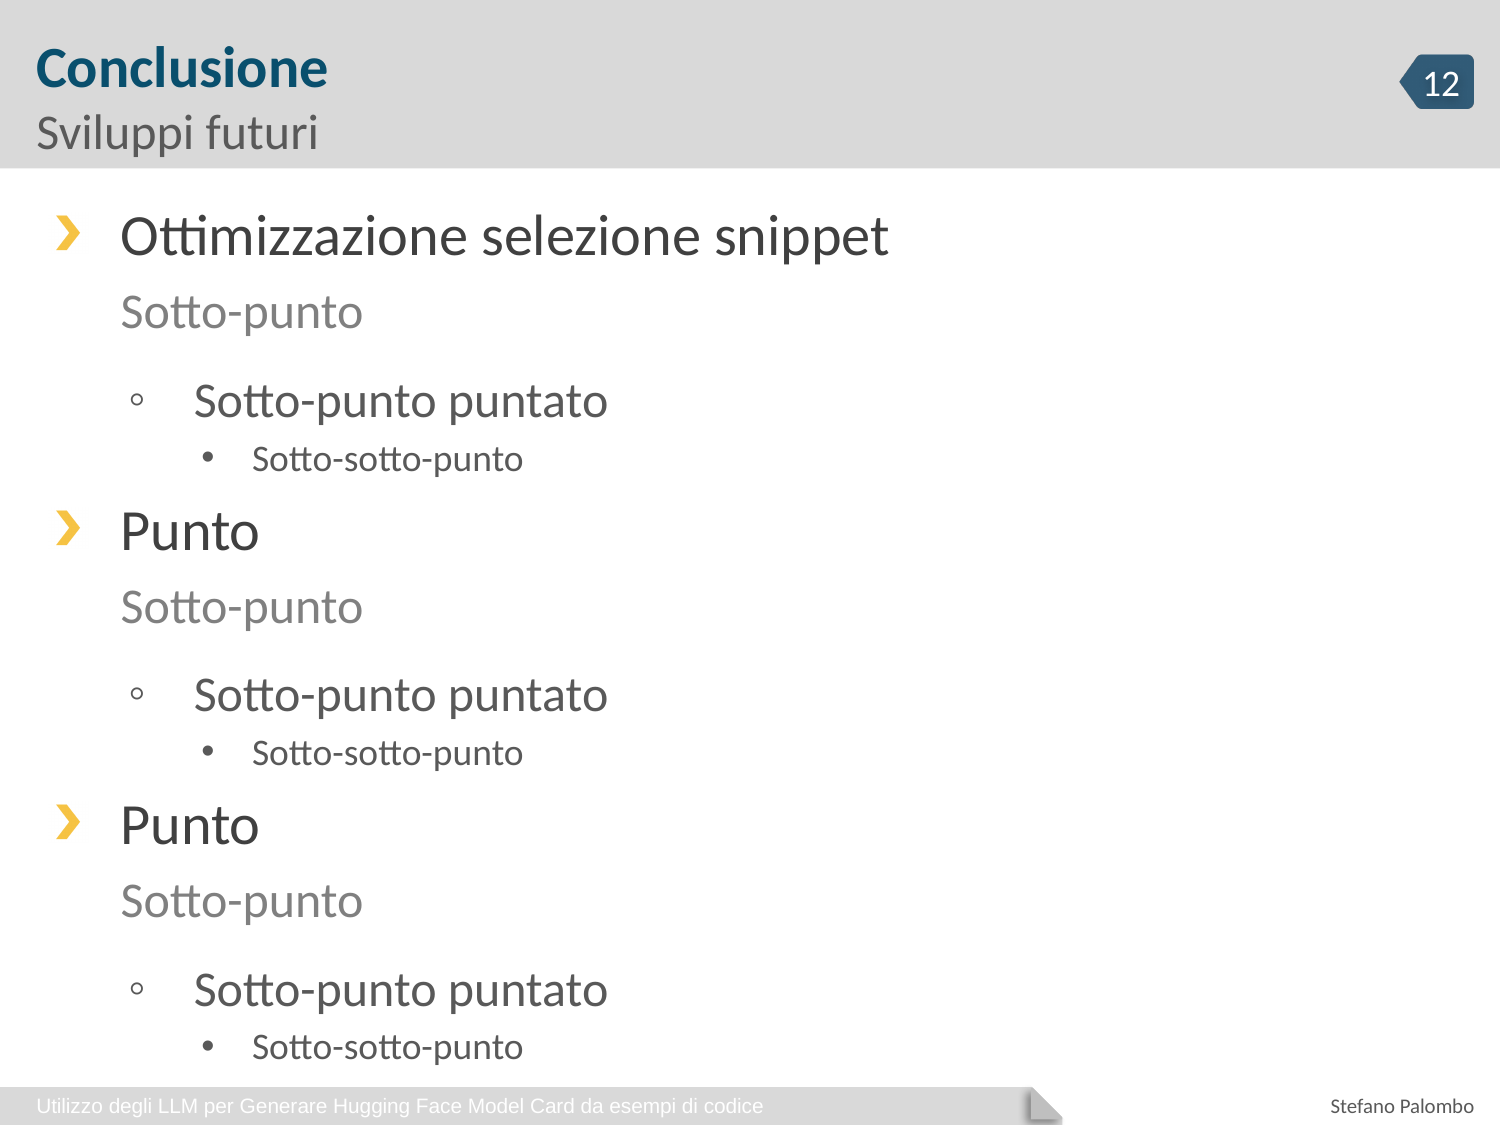

# Conclusione
Sviluppi futuri
Ottimizzazione selezione snippet
Sotto-punto
Sotto-punto puntato
Sotto-sotto-punto
Punto
Sotto-punto
Sotto-punto puntato
Sotto-sotto-punto
Punto
Sotto-punto
Sotto-punto puntato
Sotto-sotto-punto

Utilizzo degli LLM per Generare Hugging Face Model Card da esempi di codice

Stefano Palombo